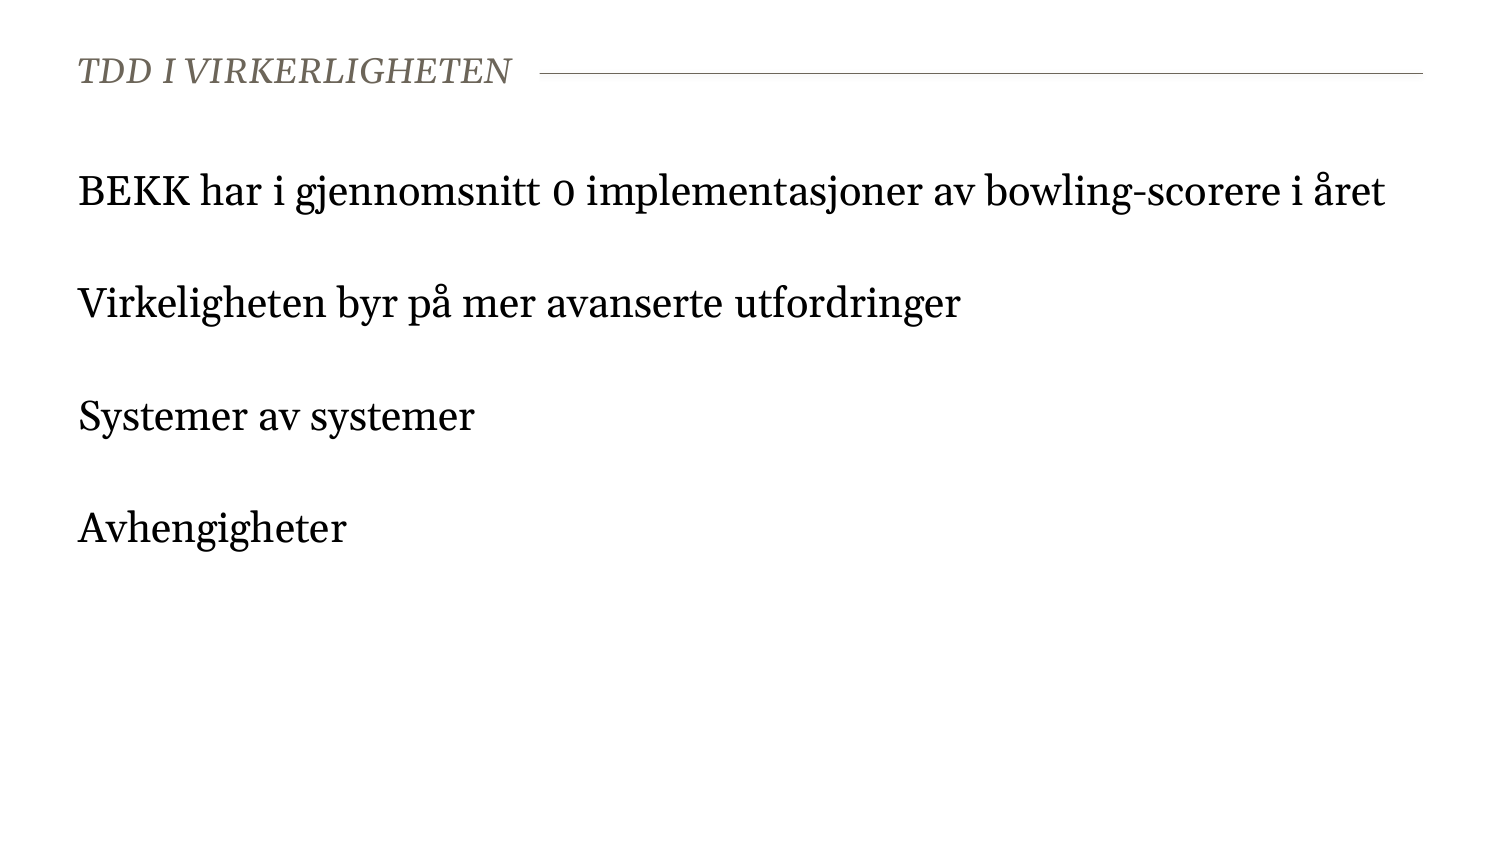

# TDD I virkerligheten
BEKK har i gjennomsnitt 0 implementasjoner av bowling-scorere i året

Virkeligheten byr på mer avanserte utfordringer

Systemer av systemer

Avhengigheter